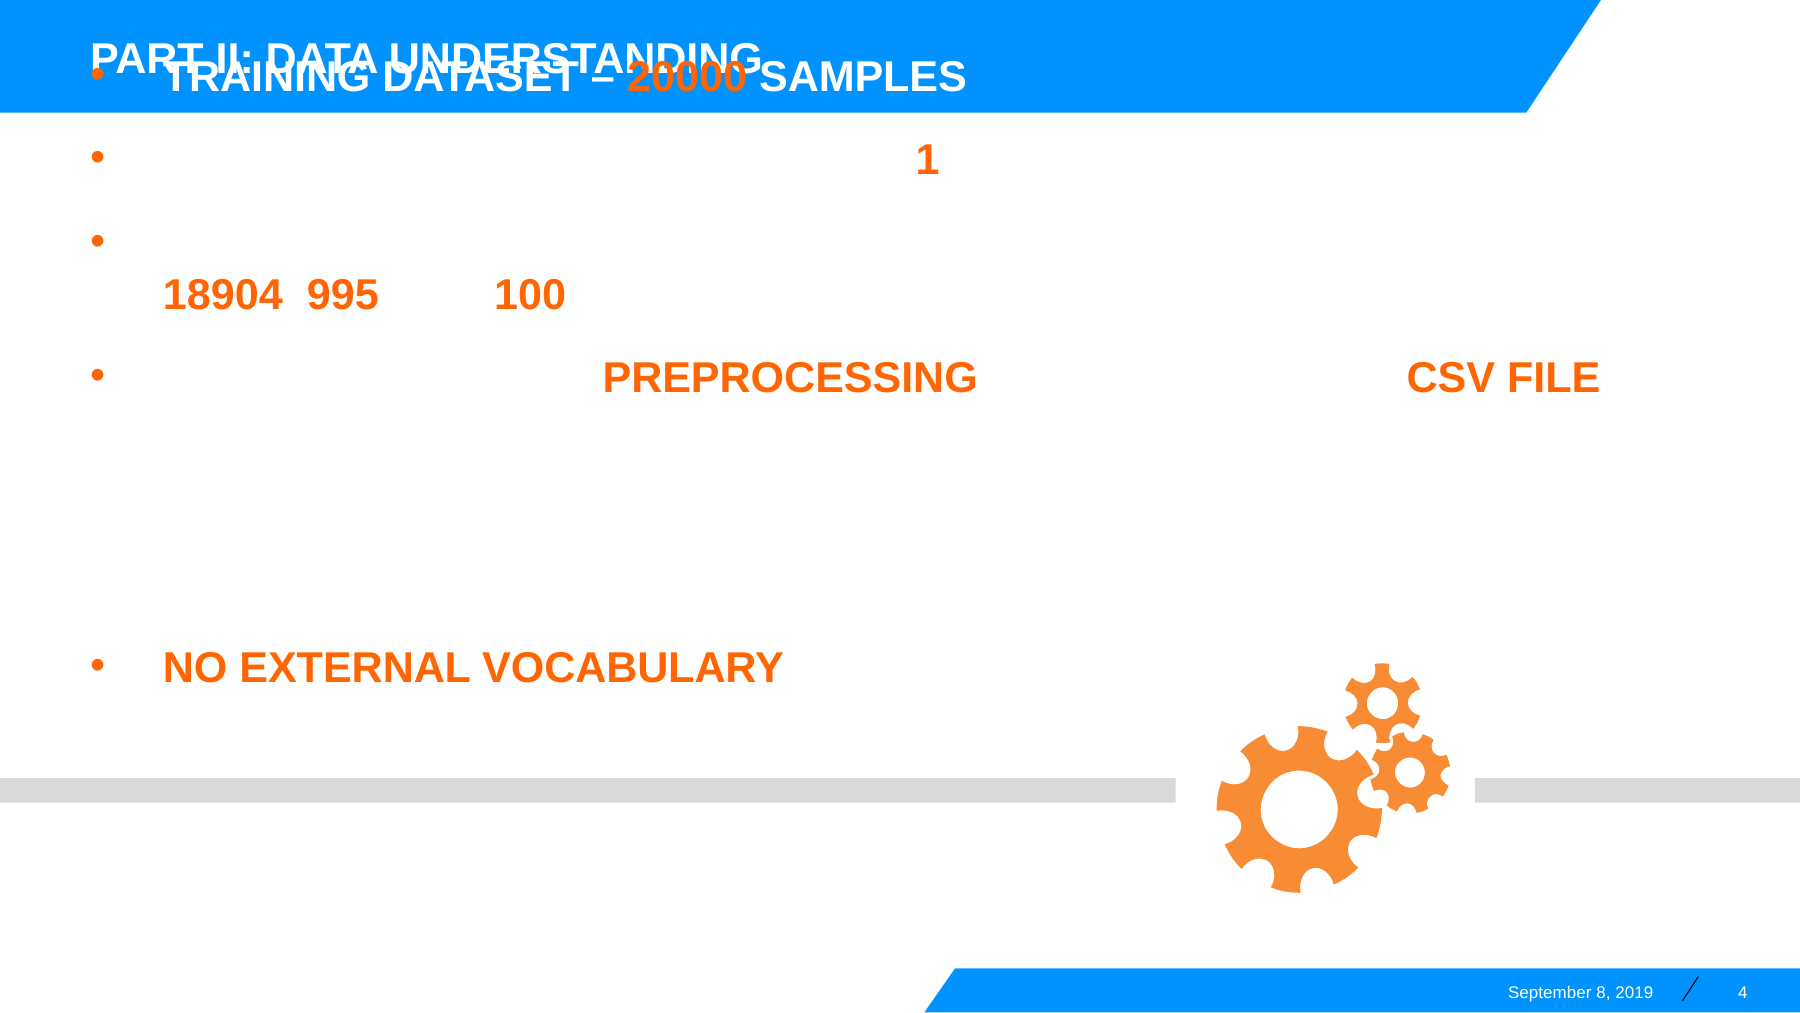

Part II: Data Understanding
Training Dataset – 20000 Samples
Number of Corrupt Samples – 1
Dataset break-up: Train, Validation and Test dataset into 18904, 995 and 100 samples respectively.
Module added: At preprocessing stage building a csv file containing the path to the wave file and its corresponding transcript and size of .WAV file. Used UTF-8sig Encoding for removing noise as Python 2.x was supported in cluster instead of Python 3.x
No external vocabulary for Hindi language used, extracted all the unique keywords from the training data itself so that even if some unidentified character is present in the dataset it is encoded to some label/class. Our vocabulary contains 96 Characters.